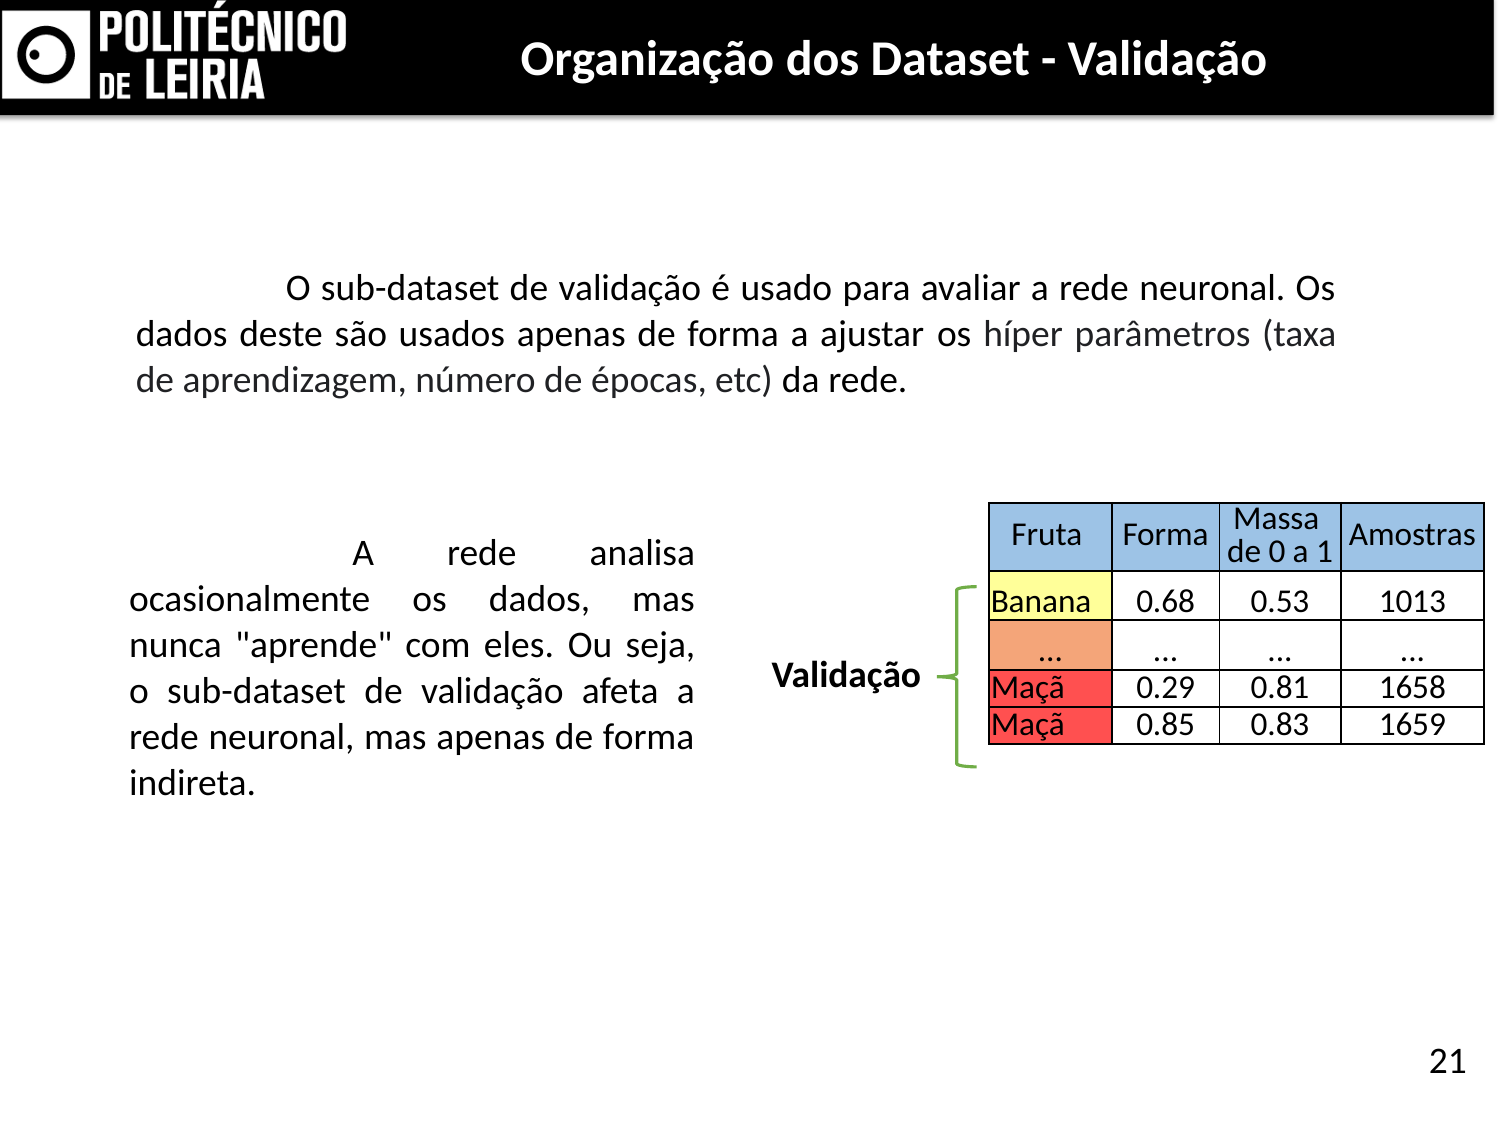

Organização dos Dataset - Validação

	O sub-dataset de validação é usado para avaliar a rede neuronal. Os dados deste são usados apenas de forma a ajustar os híper parâmetros (taxa de aprendizagem, número de épocas, etc) da rede.
| Fruta | Forma | Massa  de 0 a 1 | Amostras |
| --- | --- | --- | --- |
| Banana | 0.68 | 0.53 | 1013 |
| ... | ... | ... | ... |
| Maçã | 0.29 | 0.81 | 1658 |
| Maçã | 0.85 | 0.83 | 1659 |
	 A rede analisa ocasionalmente os dados, mas nunca "aprende" com eles. Ou seja, o sub-dataset de validação afeta a rede neuronal, mas apenas de forma indireta.

Validação
21